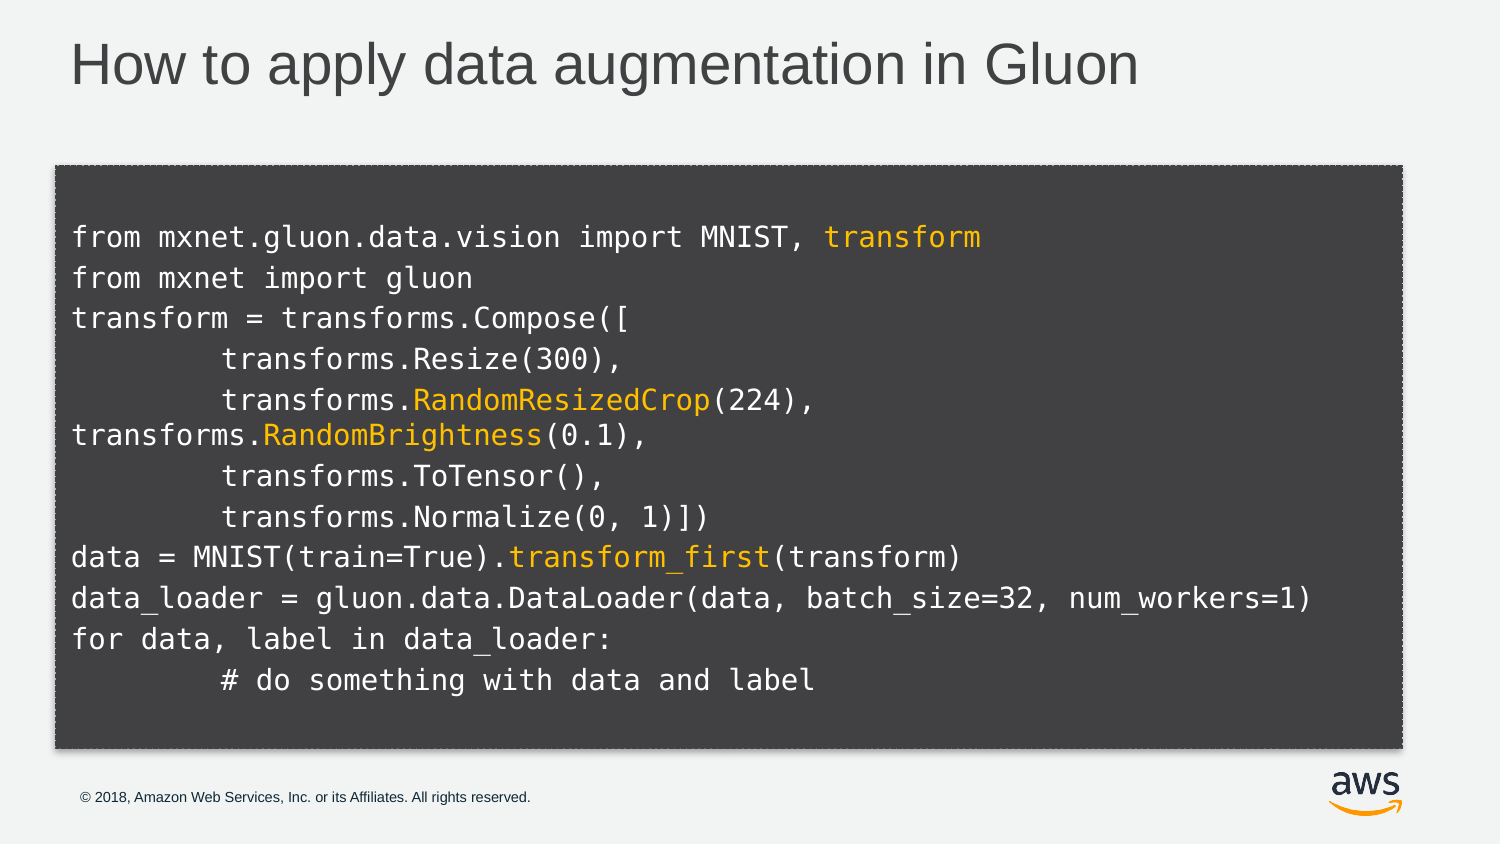

# How to apply data augmentation in Gluon
from mxnet.gluon.data.vision import MNIST, transform
from mxnet import gluon
transform = transforms.Compose([
	transforms.Resize(300),
	transforms.RandomResizedCrop(224), 	transforms.RandomBrightness(0.1),
	transforms.ToTensor(),
	transforms.Normalize(0, 1)])
data = MNIST(train=True).transform_first(transform)
data_loader = gluon.data.DataLoader(data, batch_size=32, num_workers=1)
for data, label in data_loader:
	# do something with data and label